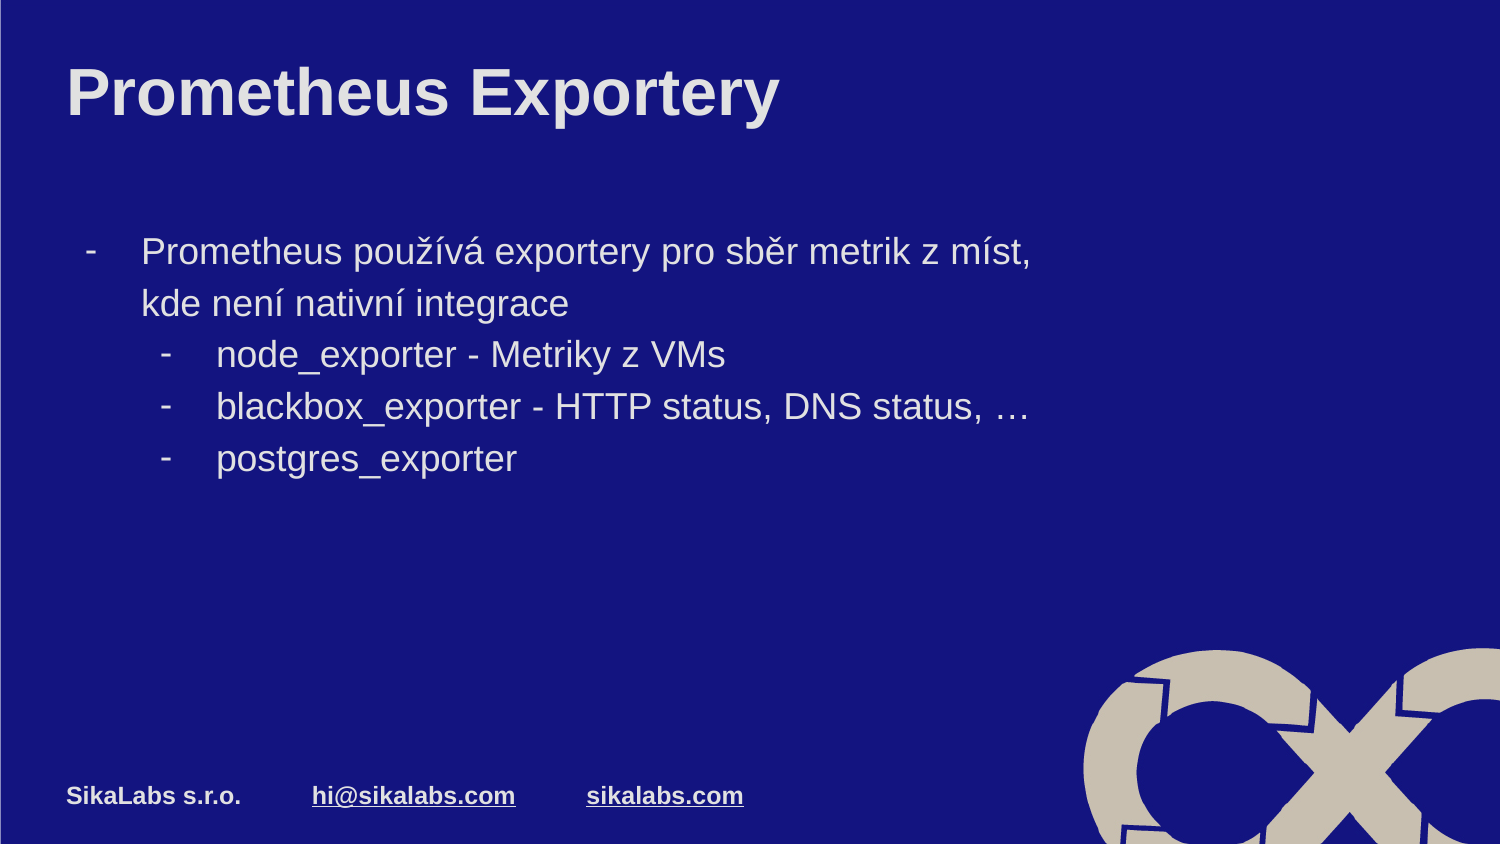

# Prometheus Exportery
Prometheus používá exportery pro sběr metrik z míst,
kde není nativní integrace
node_exporter - Metriky z VMs
blackbox_exporter - HTTP status, DNS status, …
postgres_exporter